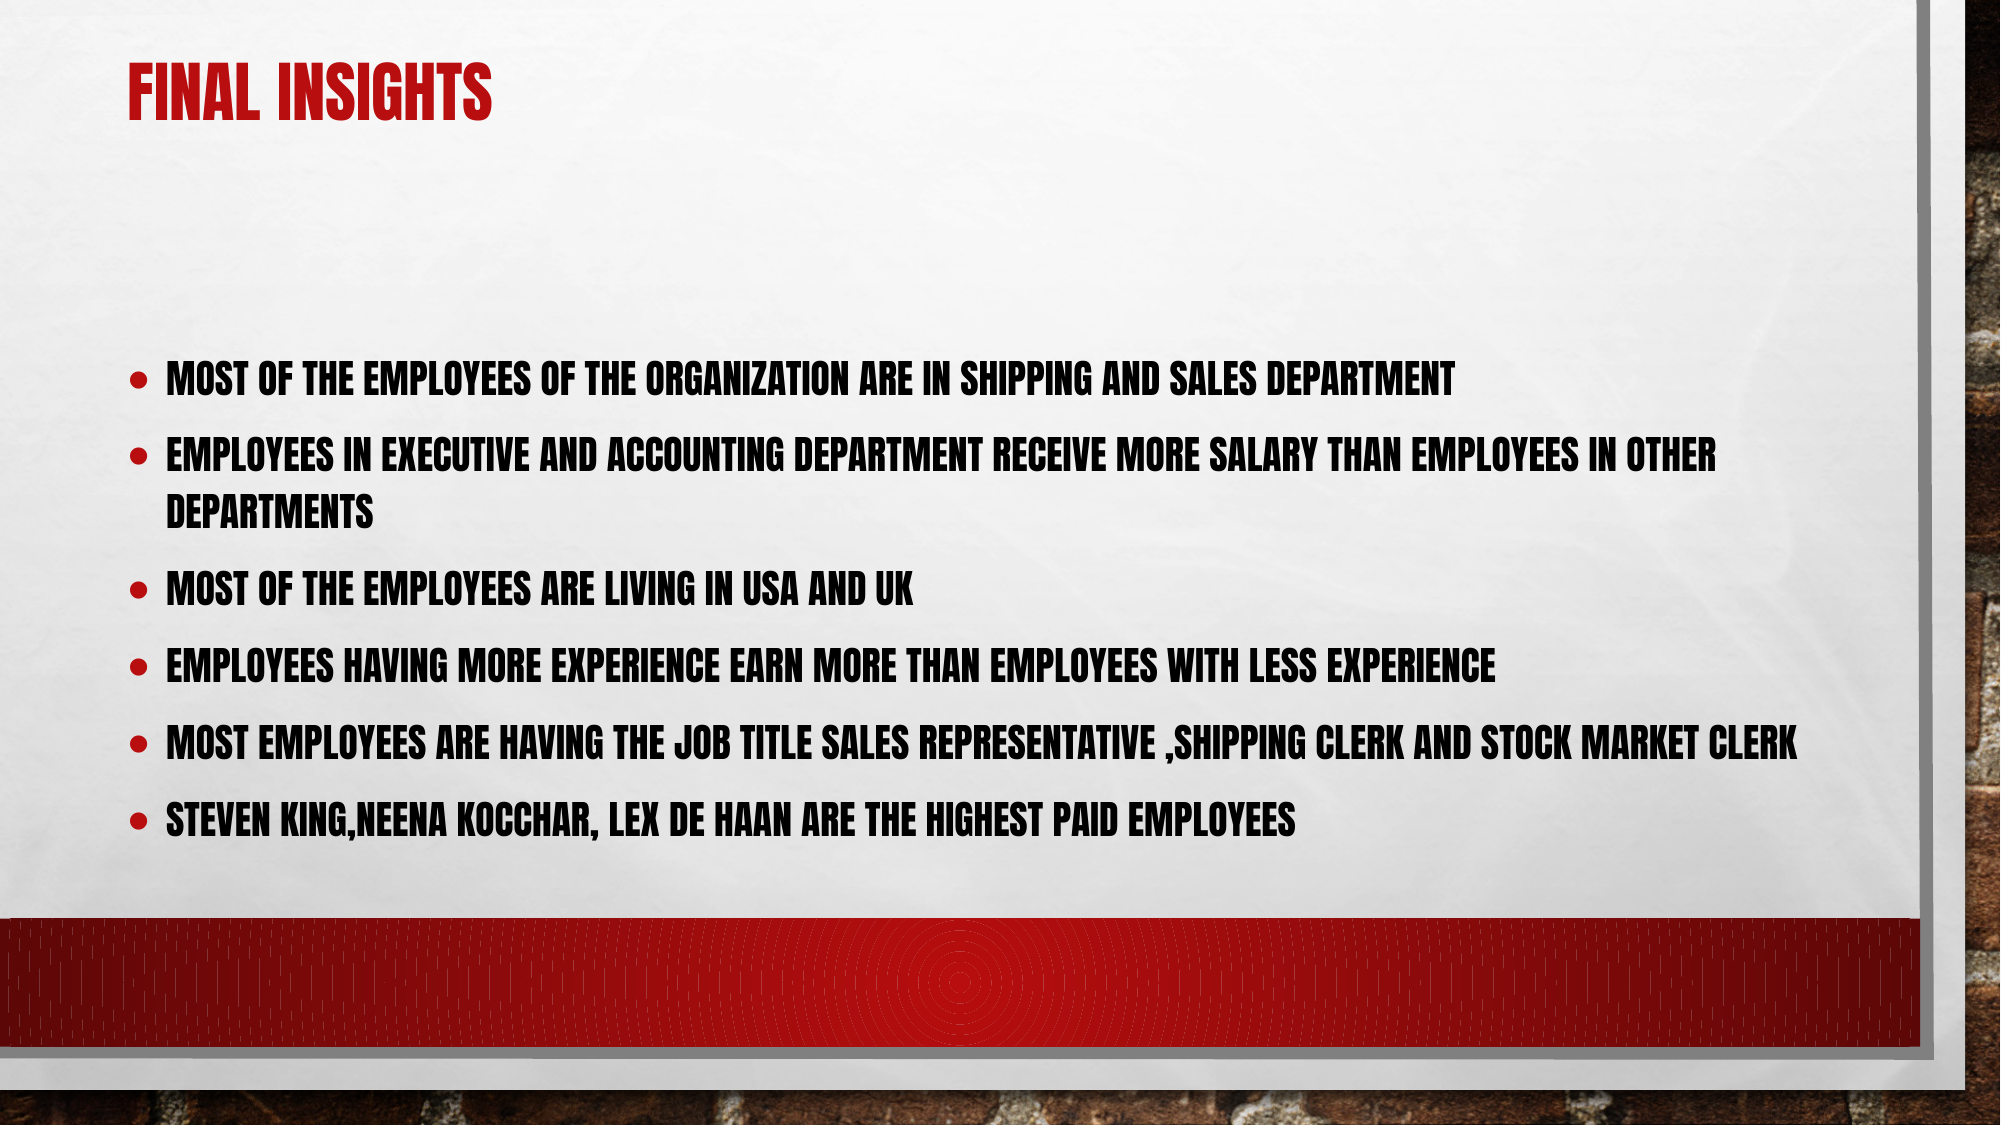

# FINAL INSIGHTS
MOST OF THE EMPLOYEES OF THE ORGANIZATION ARE IN SHIPPING AND SALES DEPARTMENT
EMPLOYEES IN EXECUTIVE AND ACCOUNTING DEPARTMENT RECEIVE MORE SALARY THAN EMPLOYEES IN OTHER DEPARTMENTS
MOST OF THE EMPLOYEES ARE LIVING IN USA AND UK
EMPLOYEES HAVING MORE EXPERIENCE EARN MORE THAN EMPLOYEES WITH LESS EXPERIENCE
MOST EMPLOYEES ARE HAVING THE JOB TITLE SALES REPRESENTATIVE ,SHIPPING CLERK AND STOCK MARKET CLERK
Steven king,neena kocchar, lex de haan are the highest paid employees